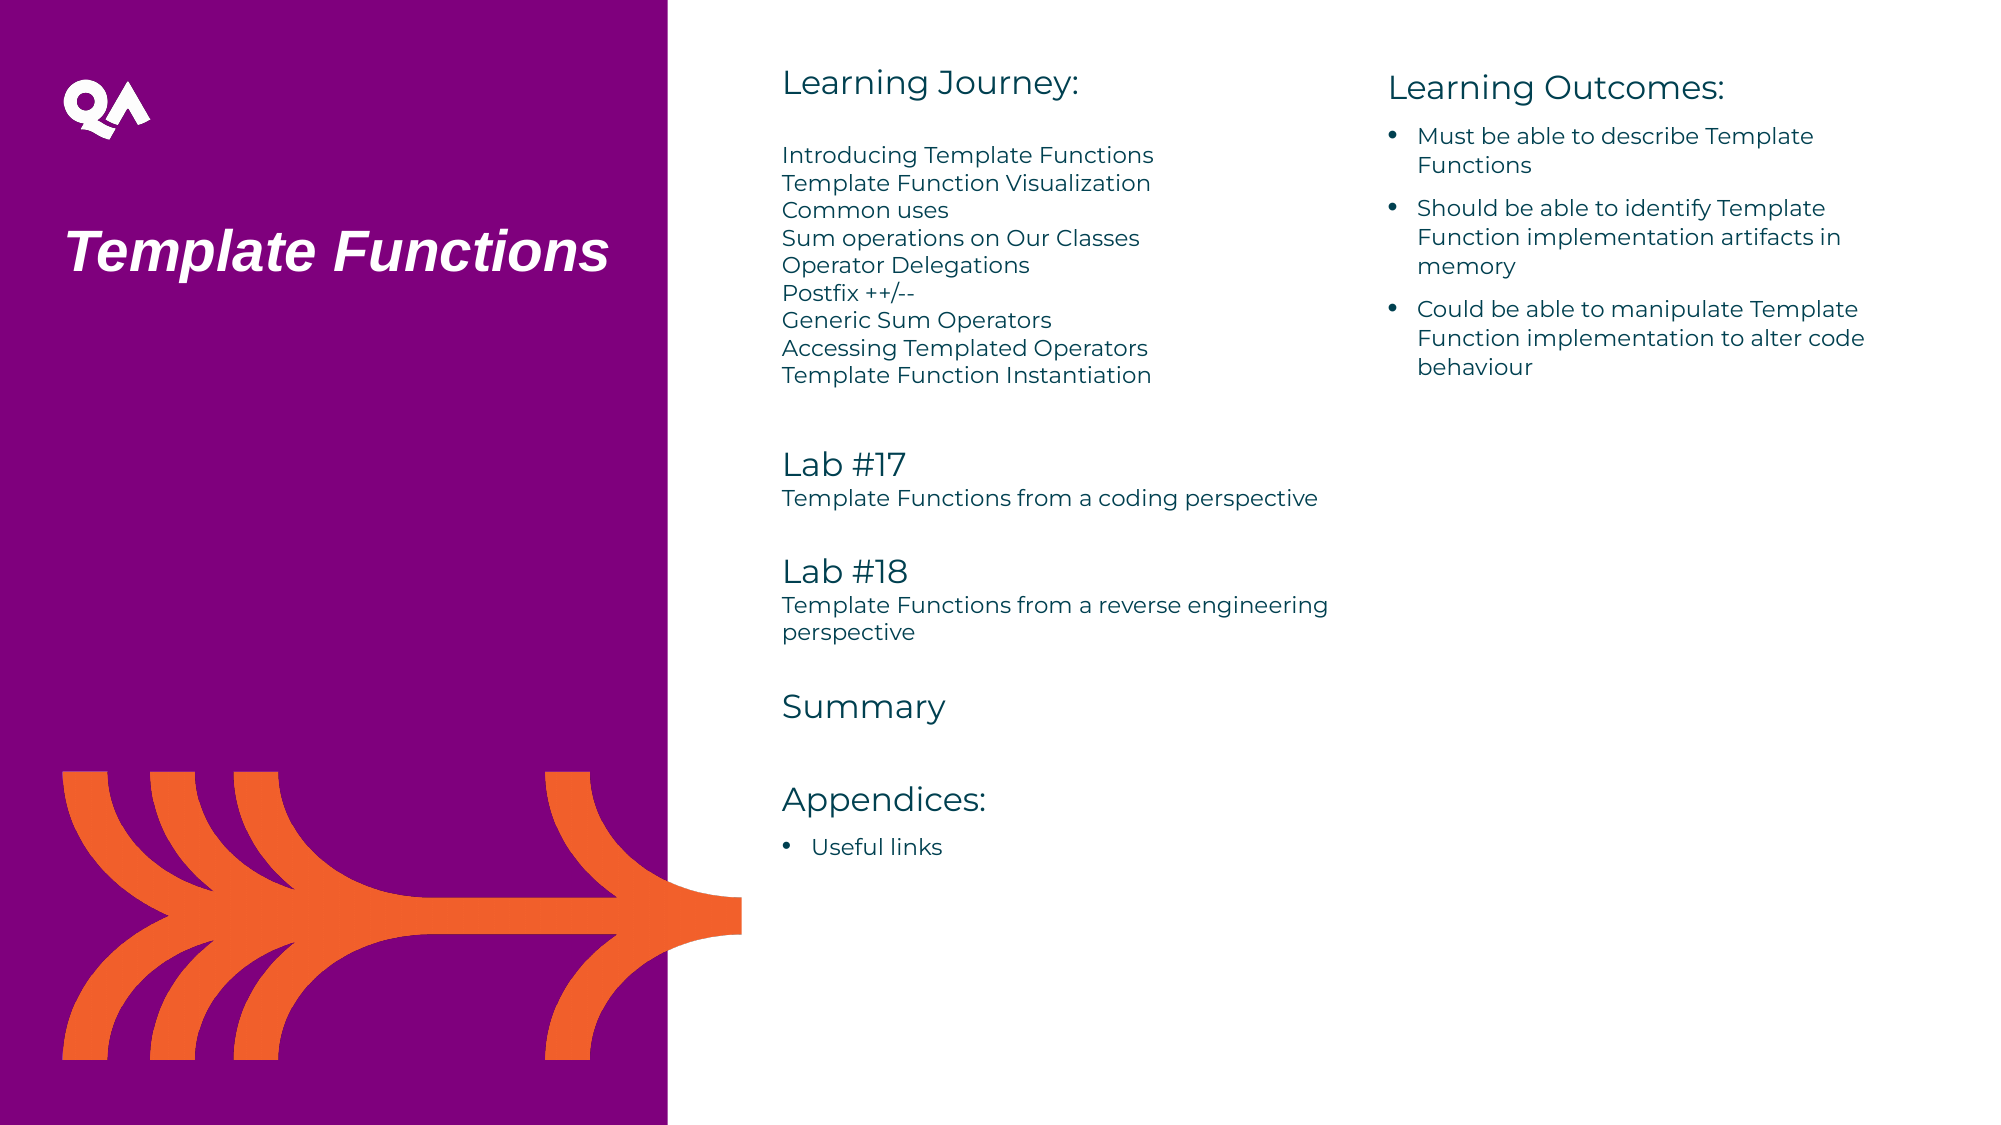

Learning Journey:

Introducing Template Functions
Template Function Visualization
Common uses
Sum operations on Our Classes
Operator Delegations
Postfix ++/--
Generic Sum Operators
Accessing Templated Operators
Template Function Instantiation

Lab #17
Template Functions from a coding perspective

Lab #18
Template Functions from a reverse engineering perspective

Summary

Appendices:
Useful links
Learning Outcomes:
Must be able to describe Template Functions
Should be able to identify Template Function implementation artifacts in memory
Could be able to manipulate Template Function implementation to alter code behaviour
Template Functions